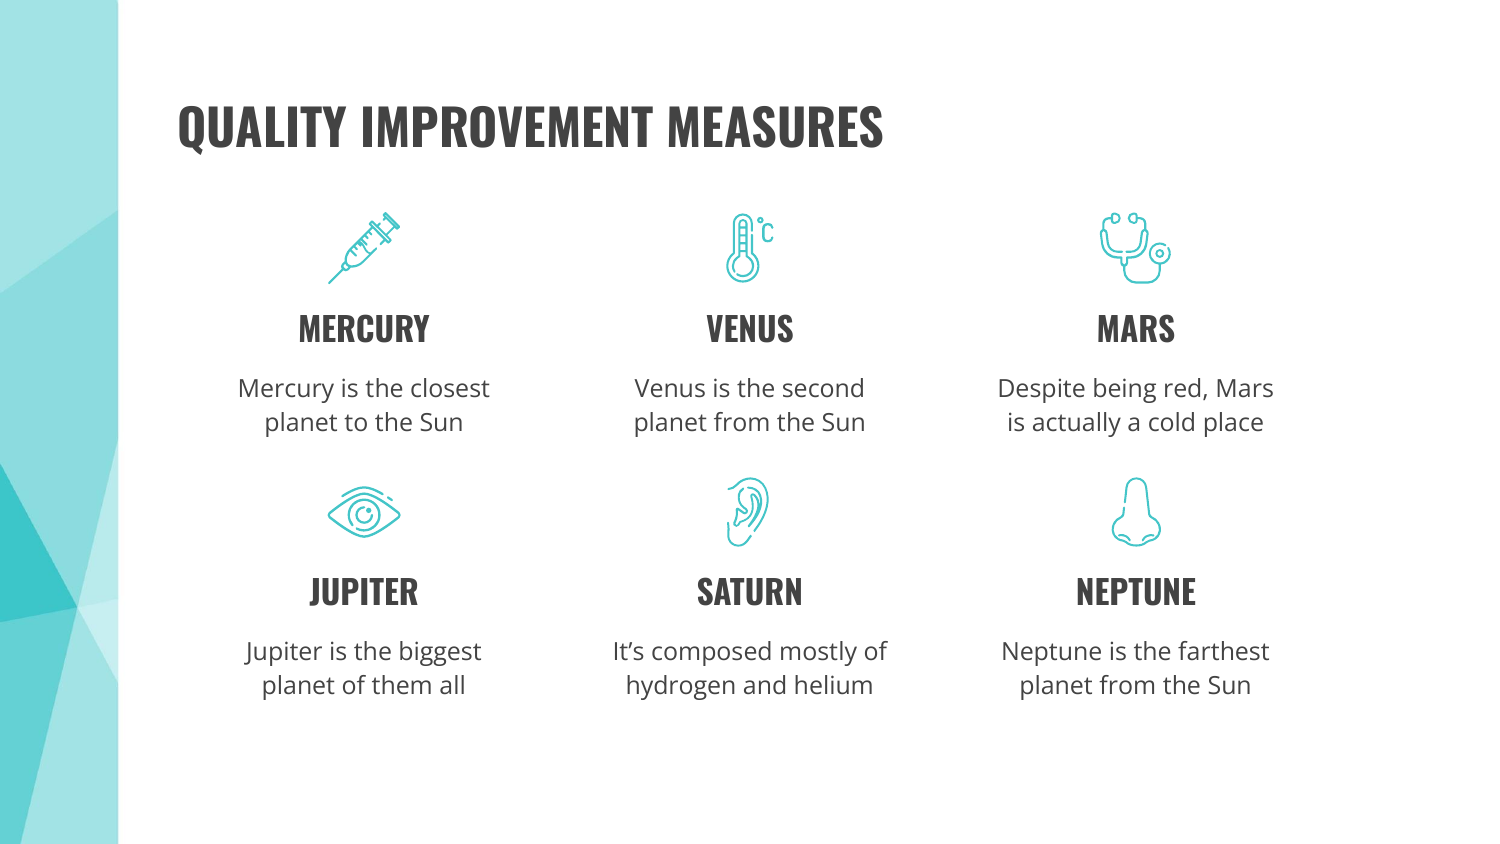

# QUALITY IMPROVEMENT MEASURES

MERCURY
VENUS
MARS
Mercury is the closest planet to the Sun
Venus is the second planet from the Sun
Despite being red, Mars is actually a cold place

JUPITER
SATURN
NEPTUNE
Jupiter is the biggest planet of them all
It’s composed mostly of hydrogen and helium
Neptune is the farthest planet from the Sun